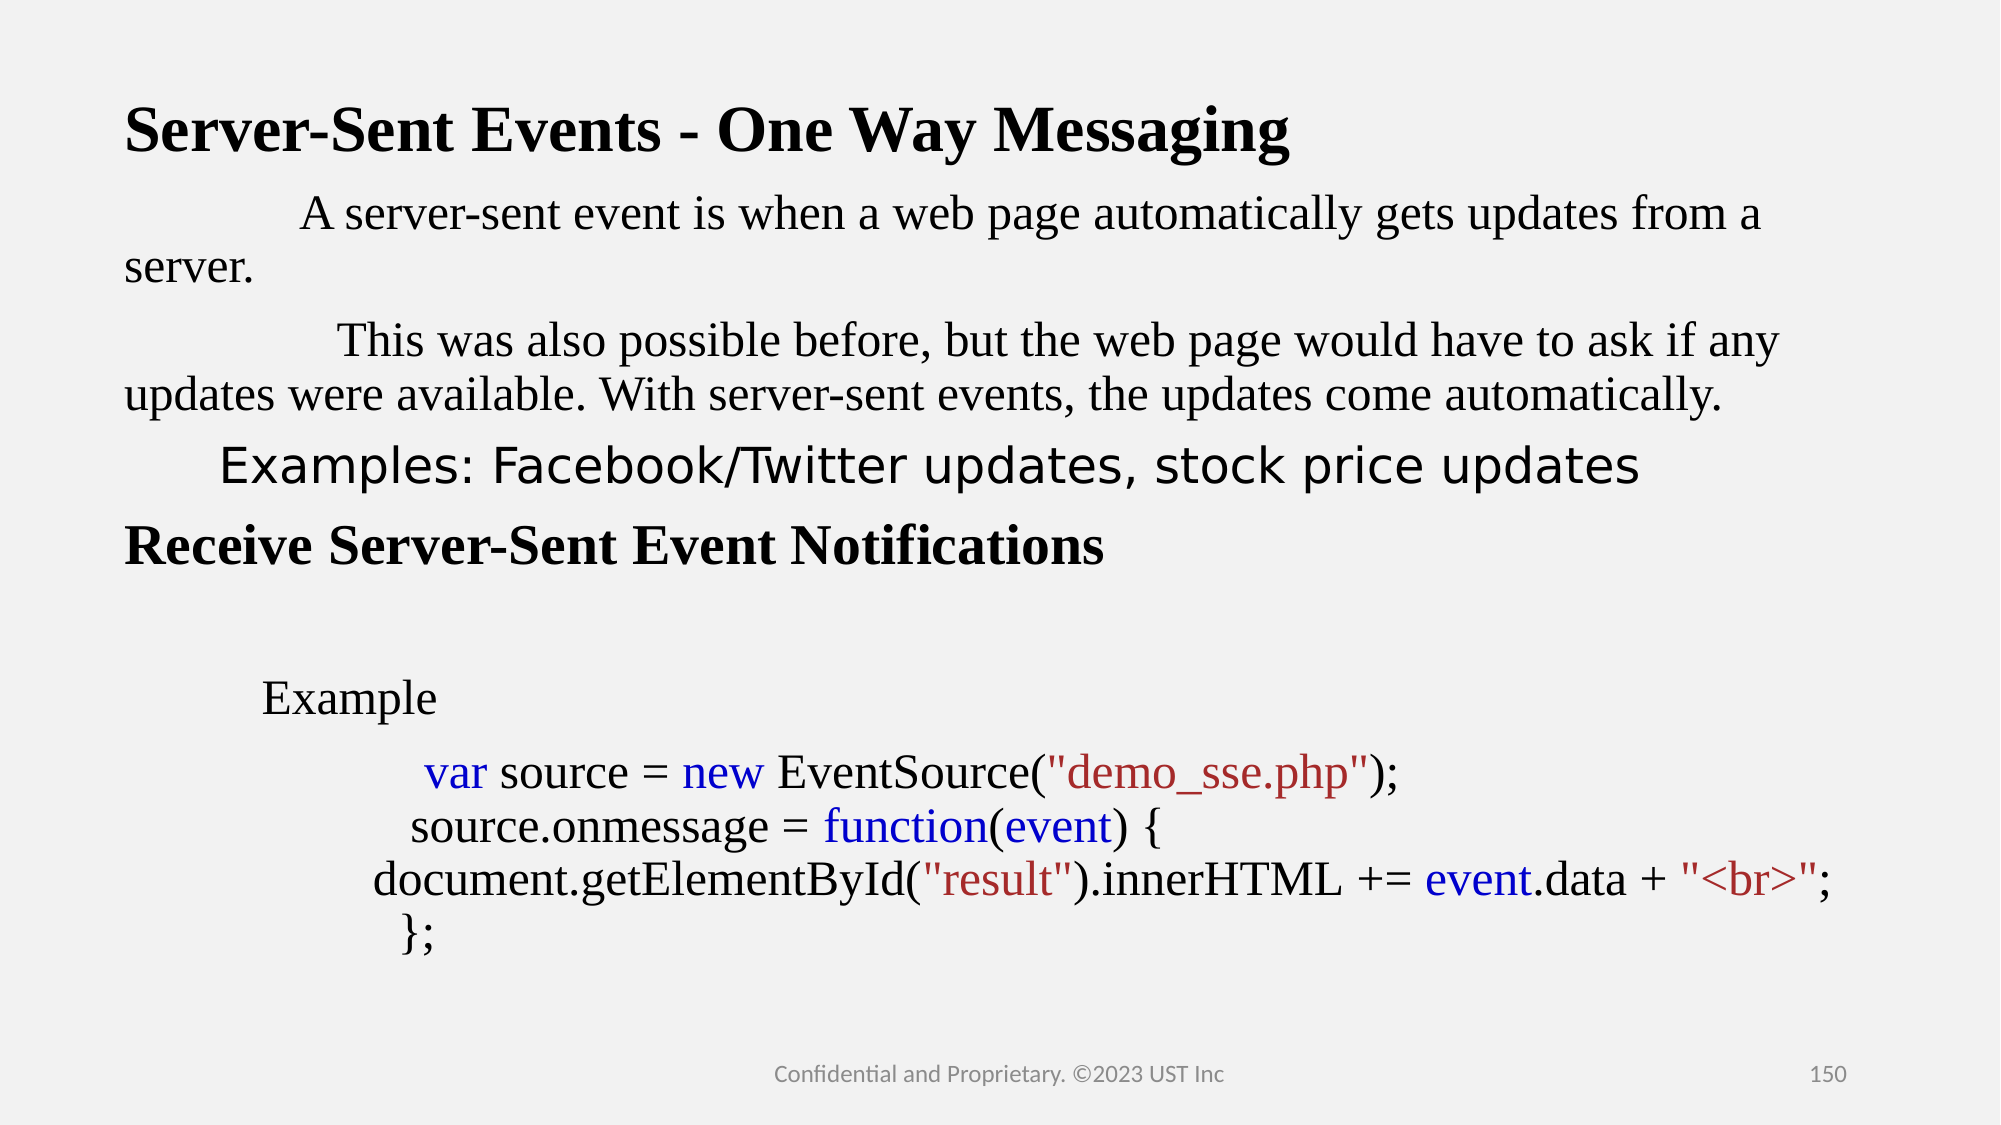

Server-Sent Events - One Way Messaging
              A server-sent event is when a web page automatically gets updates from a server.
                 This was also possible before, but the web page would have to ask if any updates were available. With server-sent events, the updates come automatically.
      Examples: Facebook/Twitter updates, stock price updates
Receive Server-Sent Event Notifications

           Example
                        var source = new EventSource("demo_sse.php");
                    source.onmessage = function(event) {
                 document.getElementById("result").innerHTML += event.data + "<br>";
                   };

Confidential and Proprietary. ©2023 UST Inc
150